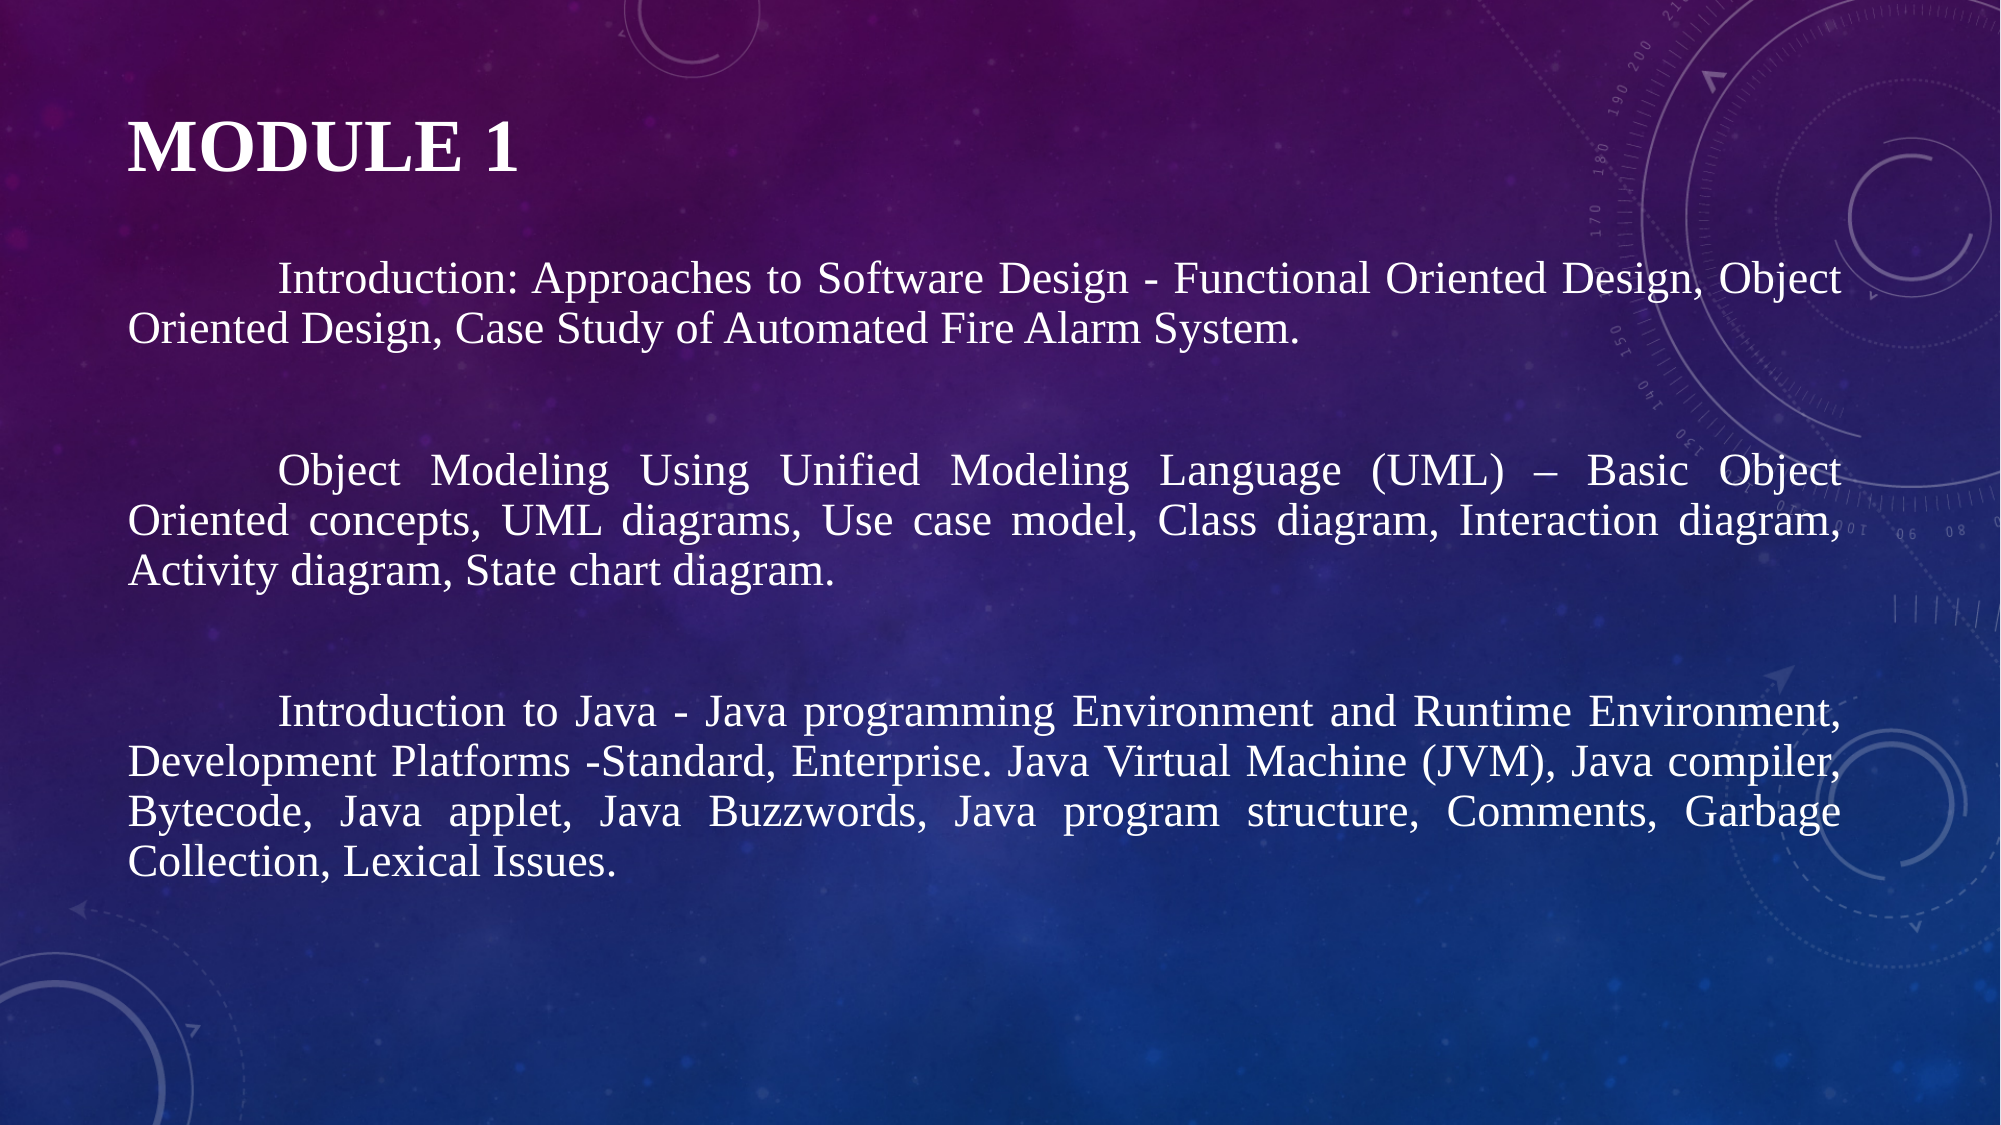

# MODULE 1
	Introduction: Approaches to Software Design - Functional Oriented Design, Object Oriented Design, Case Study of Automated Fire Alarm System.

	Object Modeling Using Unified Modeling Language (UML) – Basic Object Oriented concepts, UML diagrams, Use case model, Class diagram, Interaction diagram, Activity diagram, State chart diagram.

	Introduction to Java - Java programming Environment and Runtime Environment, Development Platforms -Standard, Enterprise. Java Virtual Machine (JVM), Java compiler, Bytecode, Java applet, Java Buzzwords, Java program structure, Comments, Garbage Collection, Lexical Issues.